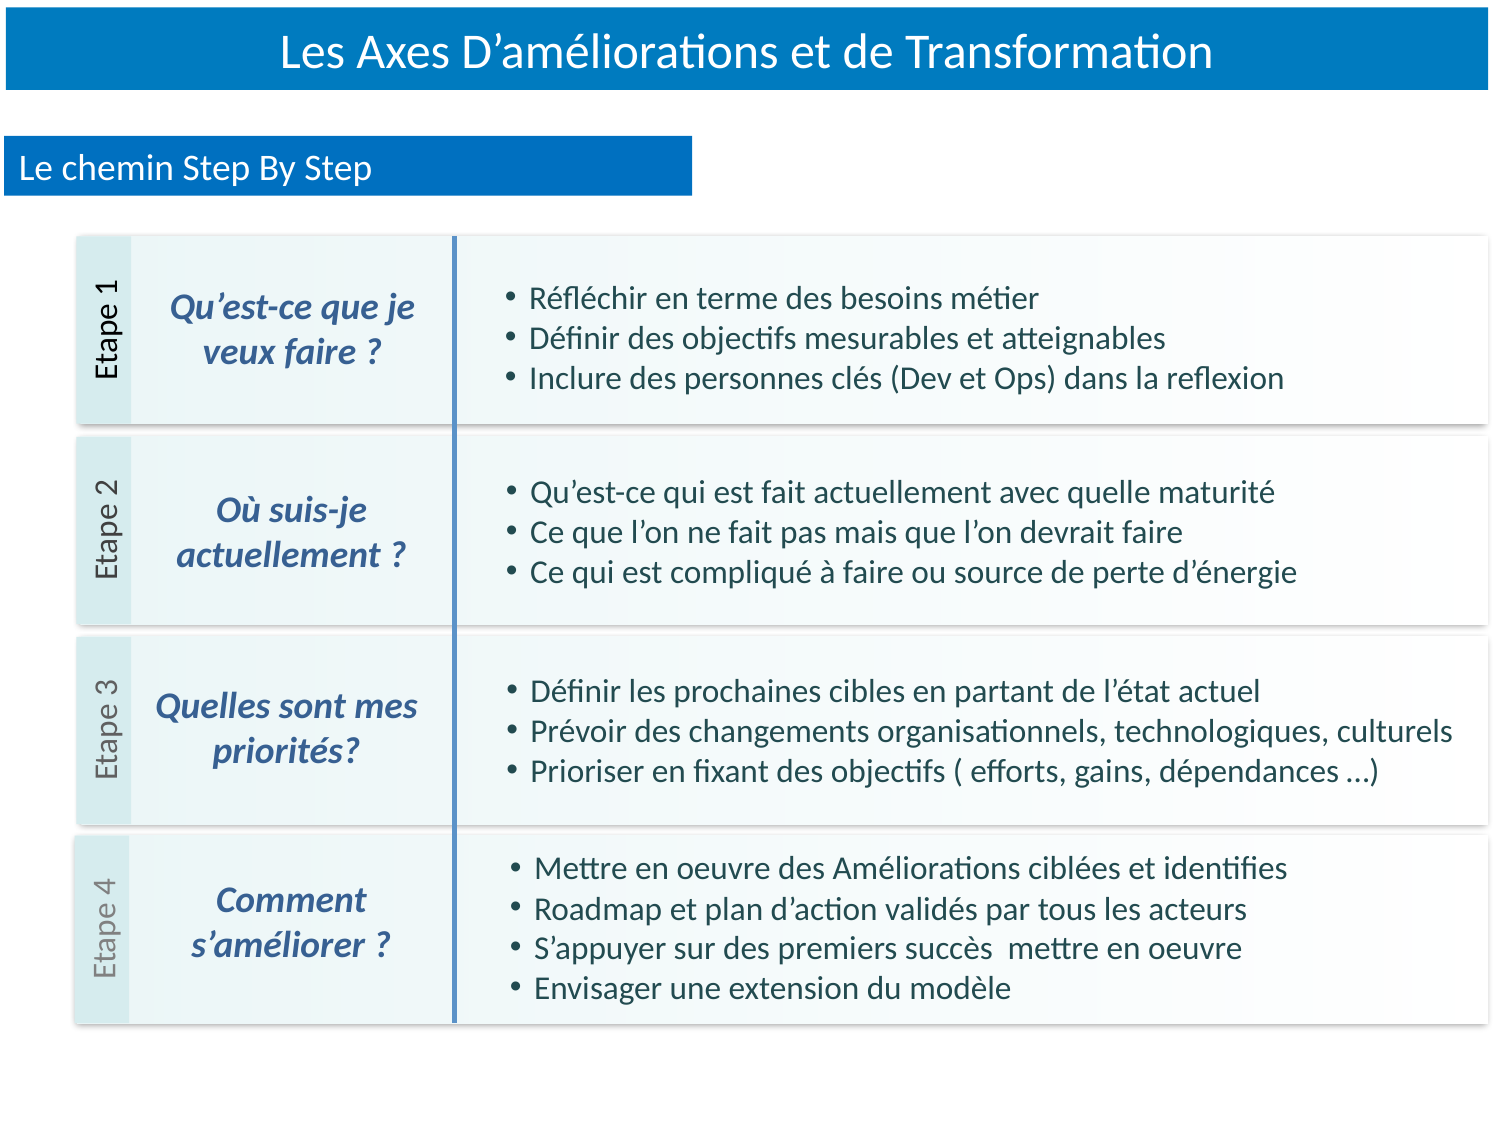

# Les Axes D’améliorations et de Transformation
Le chemin Step By Step

Réfléchir en terme des besoins métier
Définir des objectifs mesurables et atteignables
Inclure des personnes clés (Dev et Ops) dans la reflexion
Qu’est-ce que je veux faire ?
Etape 1

Qu’est-ce qui est fait actuellement avec quelle maturité
Ce que l’on ne fait pas mais que l’on devrait faire
Ce qui est compliqué à faire ou source de perte d’énergie
Où suis-je actuellement ?
Etape 2

Définir les prochaines cibles en partant de l’état actuel
Prévoir des changements organisationnels, technologiques, culturels
Prioriser en fixant des objectifs ( efforts, gains, dépendances …)
Quelles sont mes priorités?
Etape 3

Mettre en oeuvre des Améliorations ciblées et identifies
Roadmap et plan d’action validés par tous les acteurs
S’appuyer sur des premiers succès  mettre en oeuvre
Envisager une extension du modèle
Comment s’améliorer ?
Etape 4